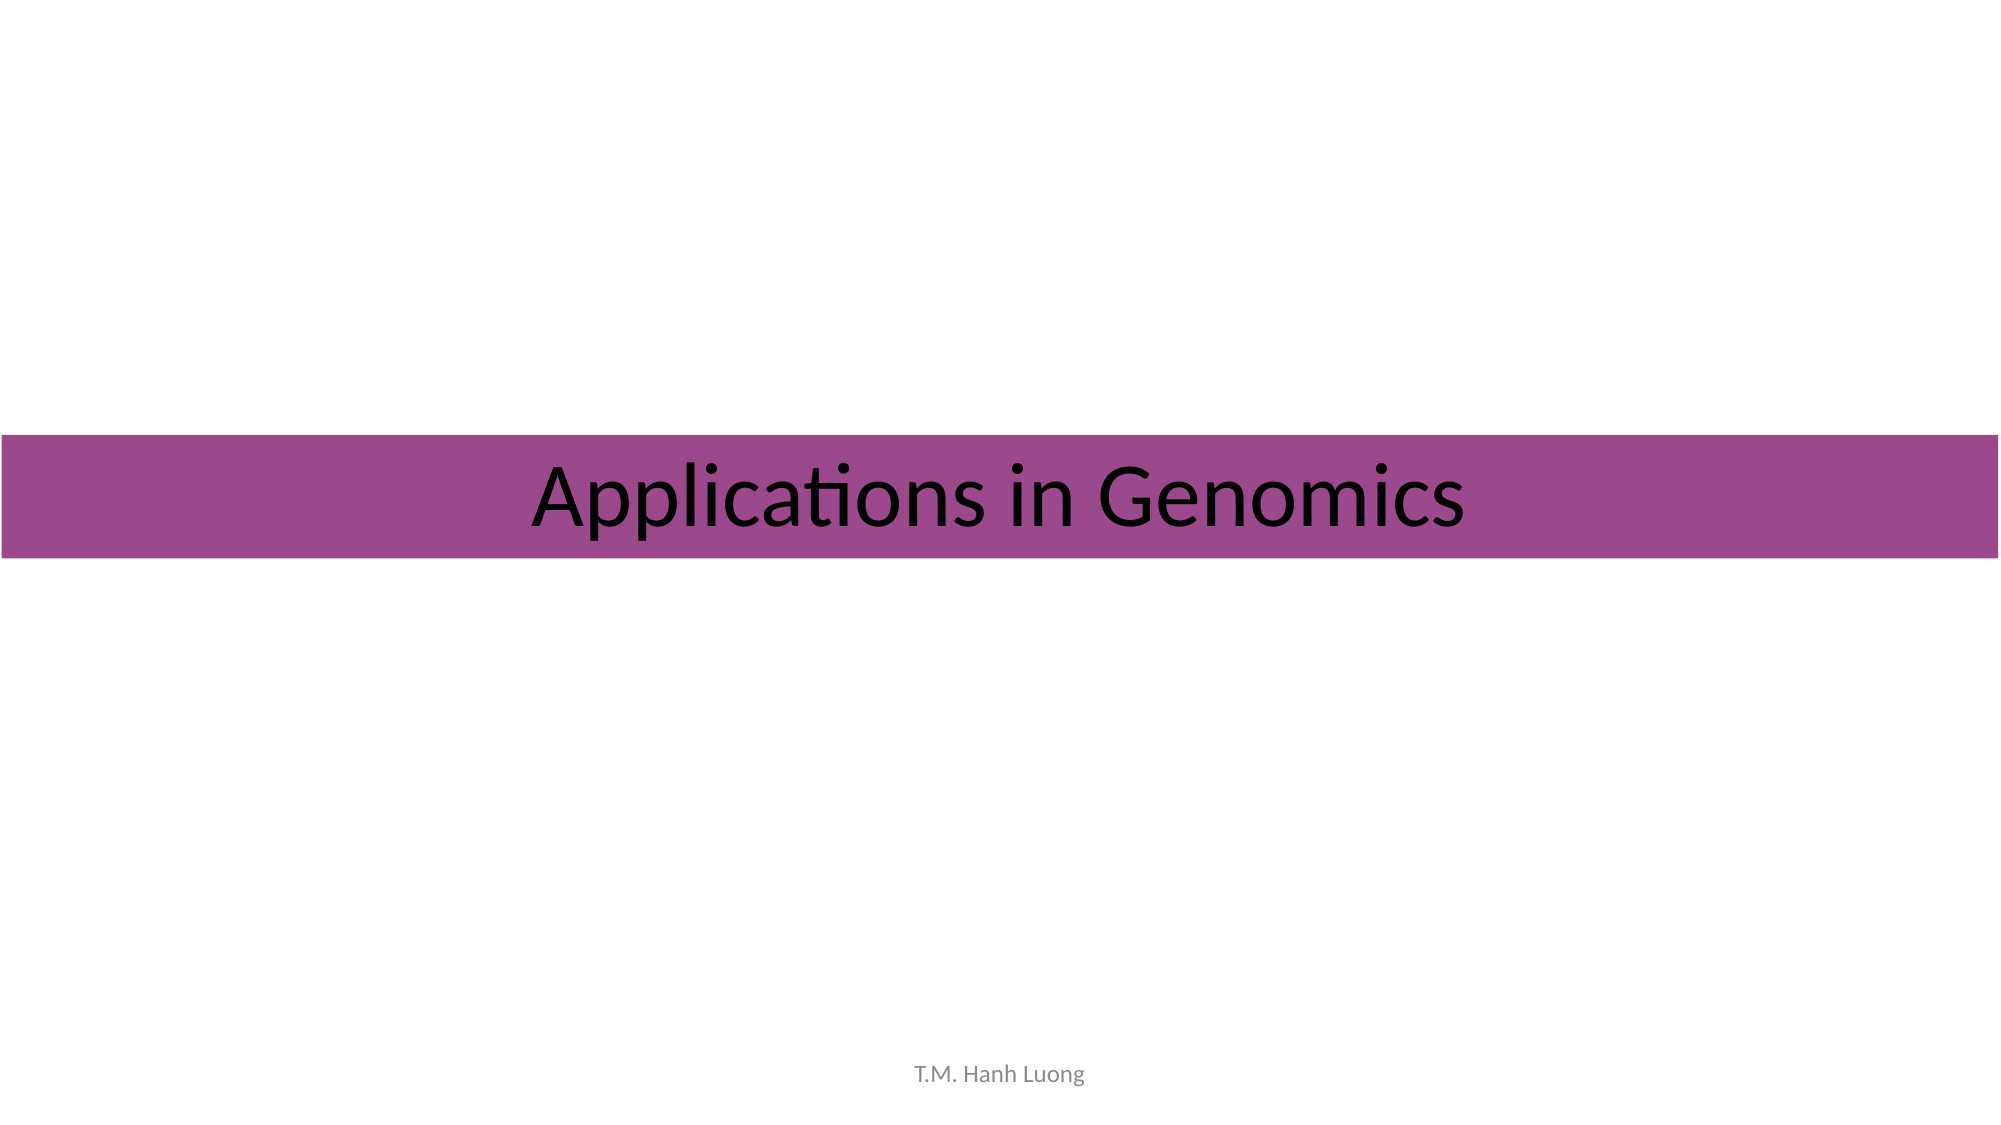

# Applications in Genomics

T.M. Hanh Luong
18